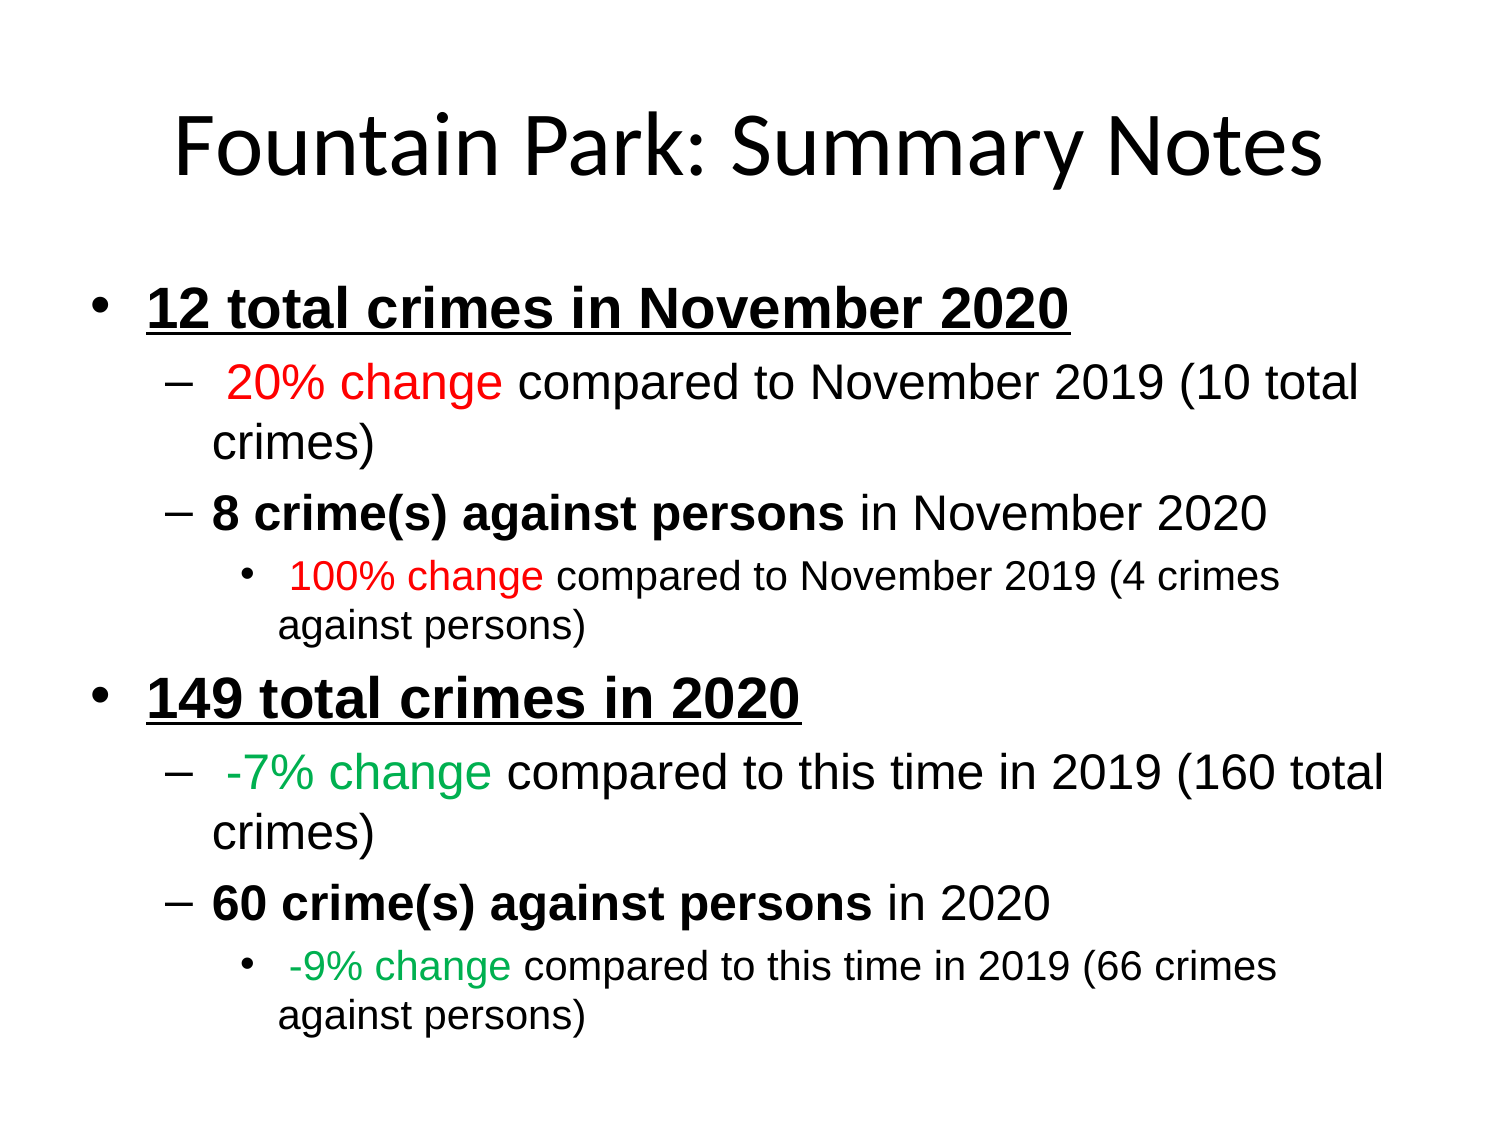

# Fountain Park: Summary Notes
12 total crimes in November 2020
 20% change compared to November 2019 (10 total crimes)
8 crime(s) against persons in November 2020
 100% change compared to November 2019 (4 crimes against persons)
149 total crimes in 2020
 -7% change compared to this time in 2019 (160 total crimes)
60 crime(s) against persons in 2020
 -9% change compared to this time in 2019 (66 crimes against persons)